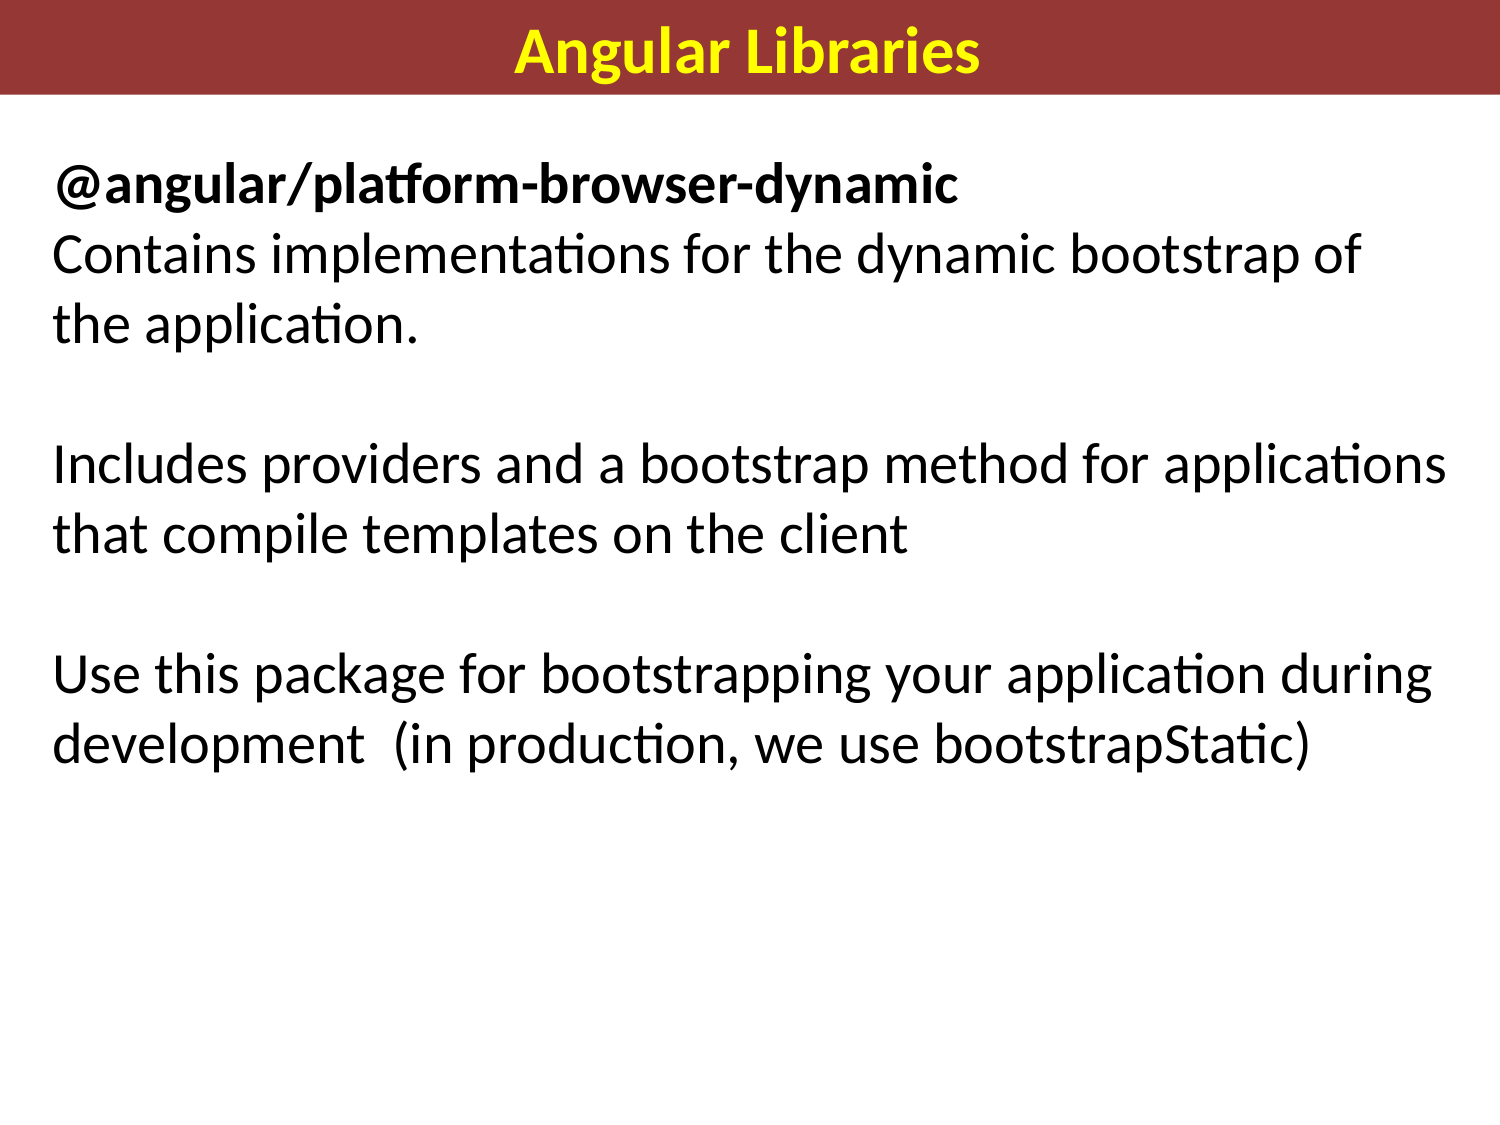

Angular Libraries
@angular/platform-browser-dynamic
Contains implementations for the dynamic bootstrap of the application.

Includes providers and a bootstrap method for applications that compile templates on the client

Use this package for bootstrapping your application during development  (in production, we use bootstrapStatic)